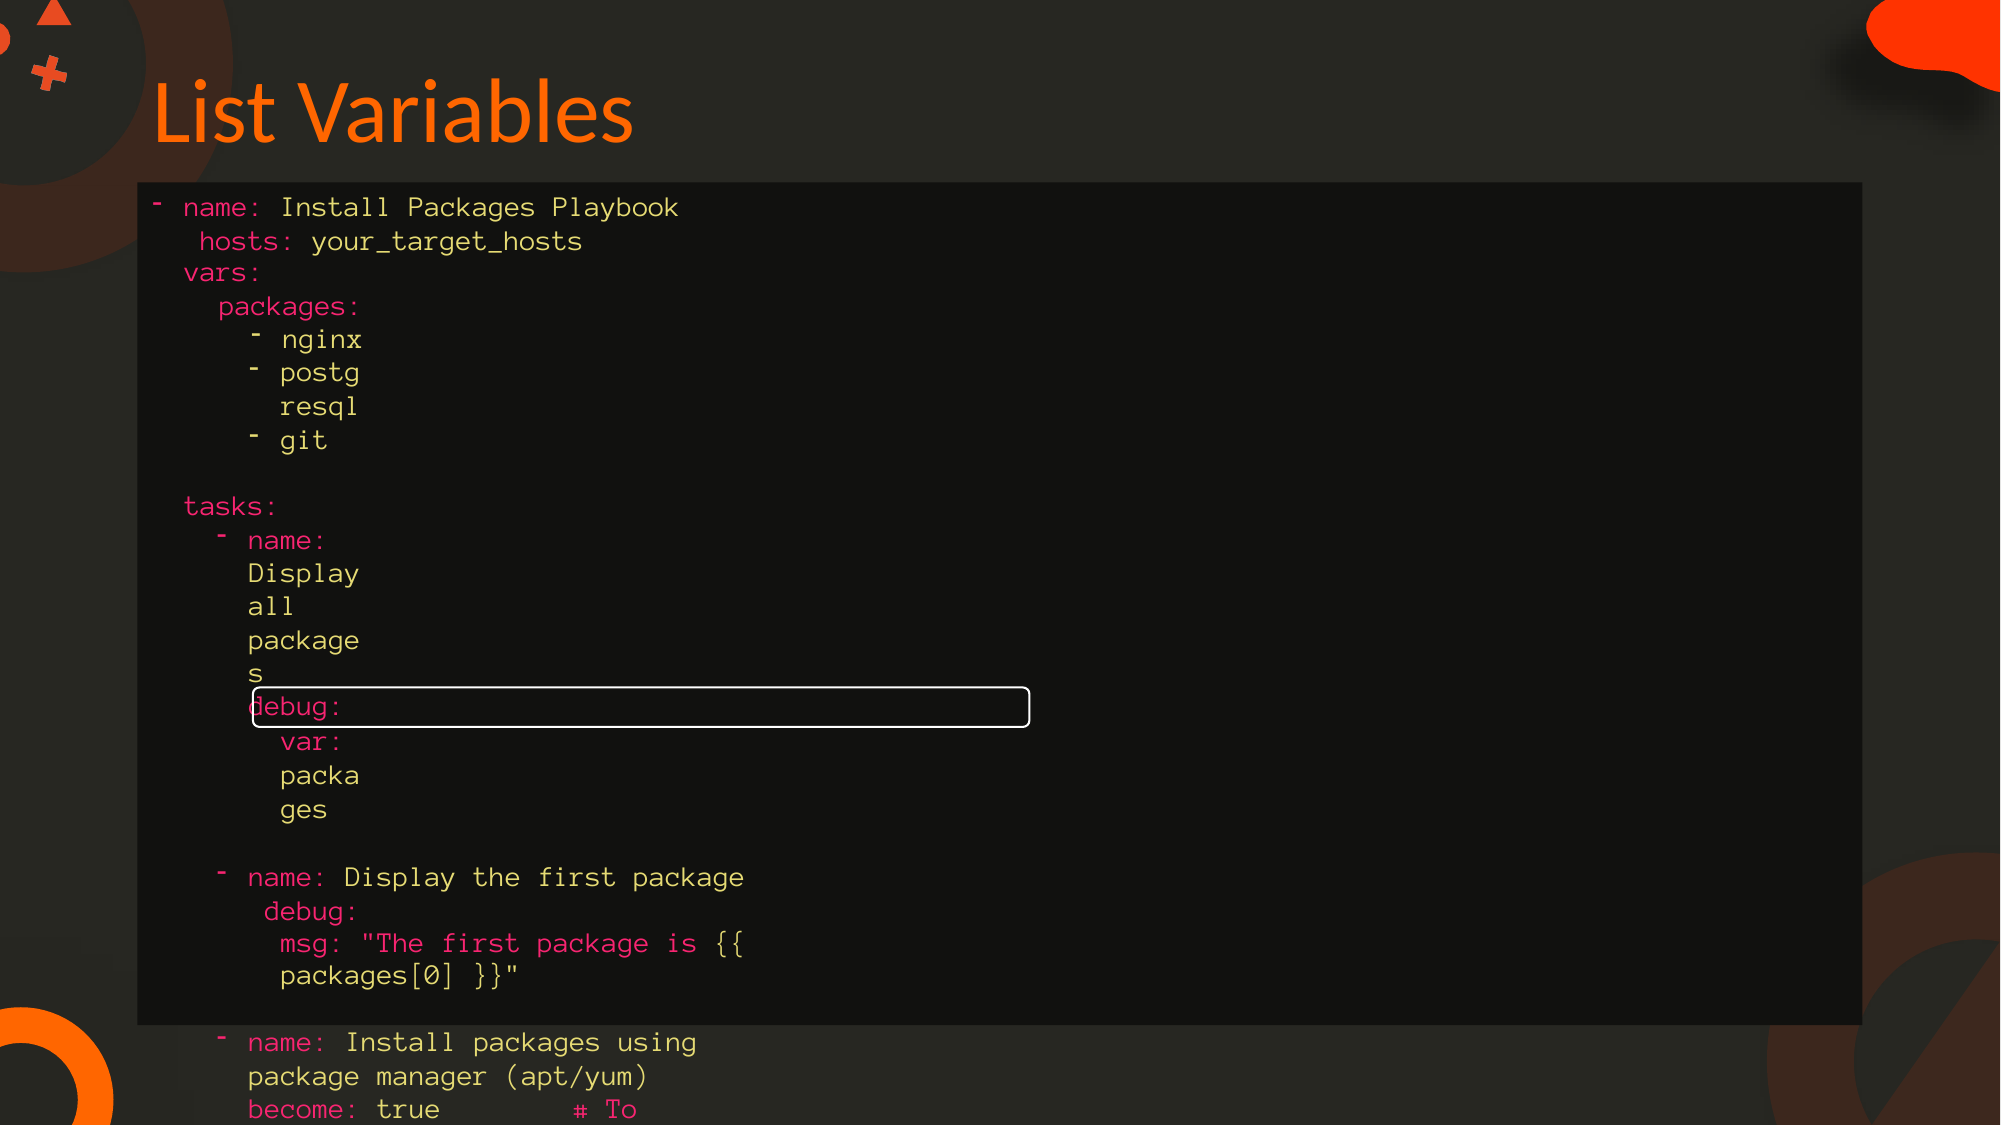

# List Variables

name: Install Packages Playbook  hosts: your_target_hosts
vars:
packages:
nginx
postgresql
git

tasks:
name: Display all packages
debug:
var: packages

name: Display the first package  debug:
msg: "The first package is {{ packages[0] }}"

name: Install packages using package manager (apt/yum)
become: true	# To escalate privileges for package installation, if required
# Replace with appropriate package management tasks based on the target system (apt/yum)   # For this example, we'll just use the debug module to simulate the installation
debug:
 	msg: "Installing package {{ item }}"  loop: "{{ packages }}"